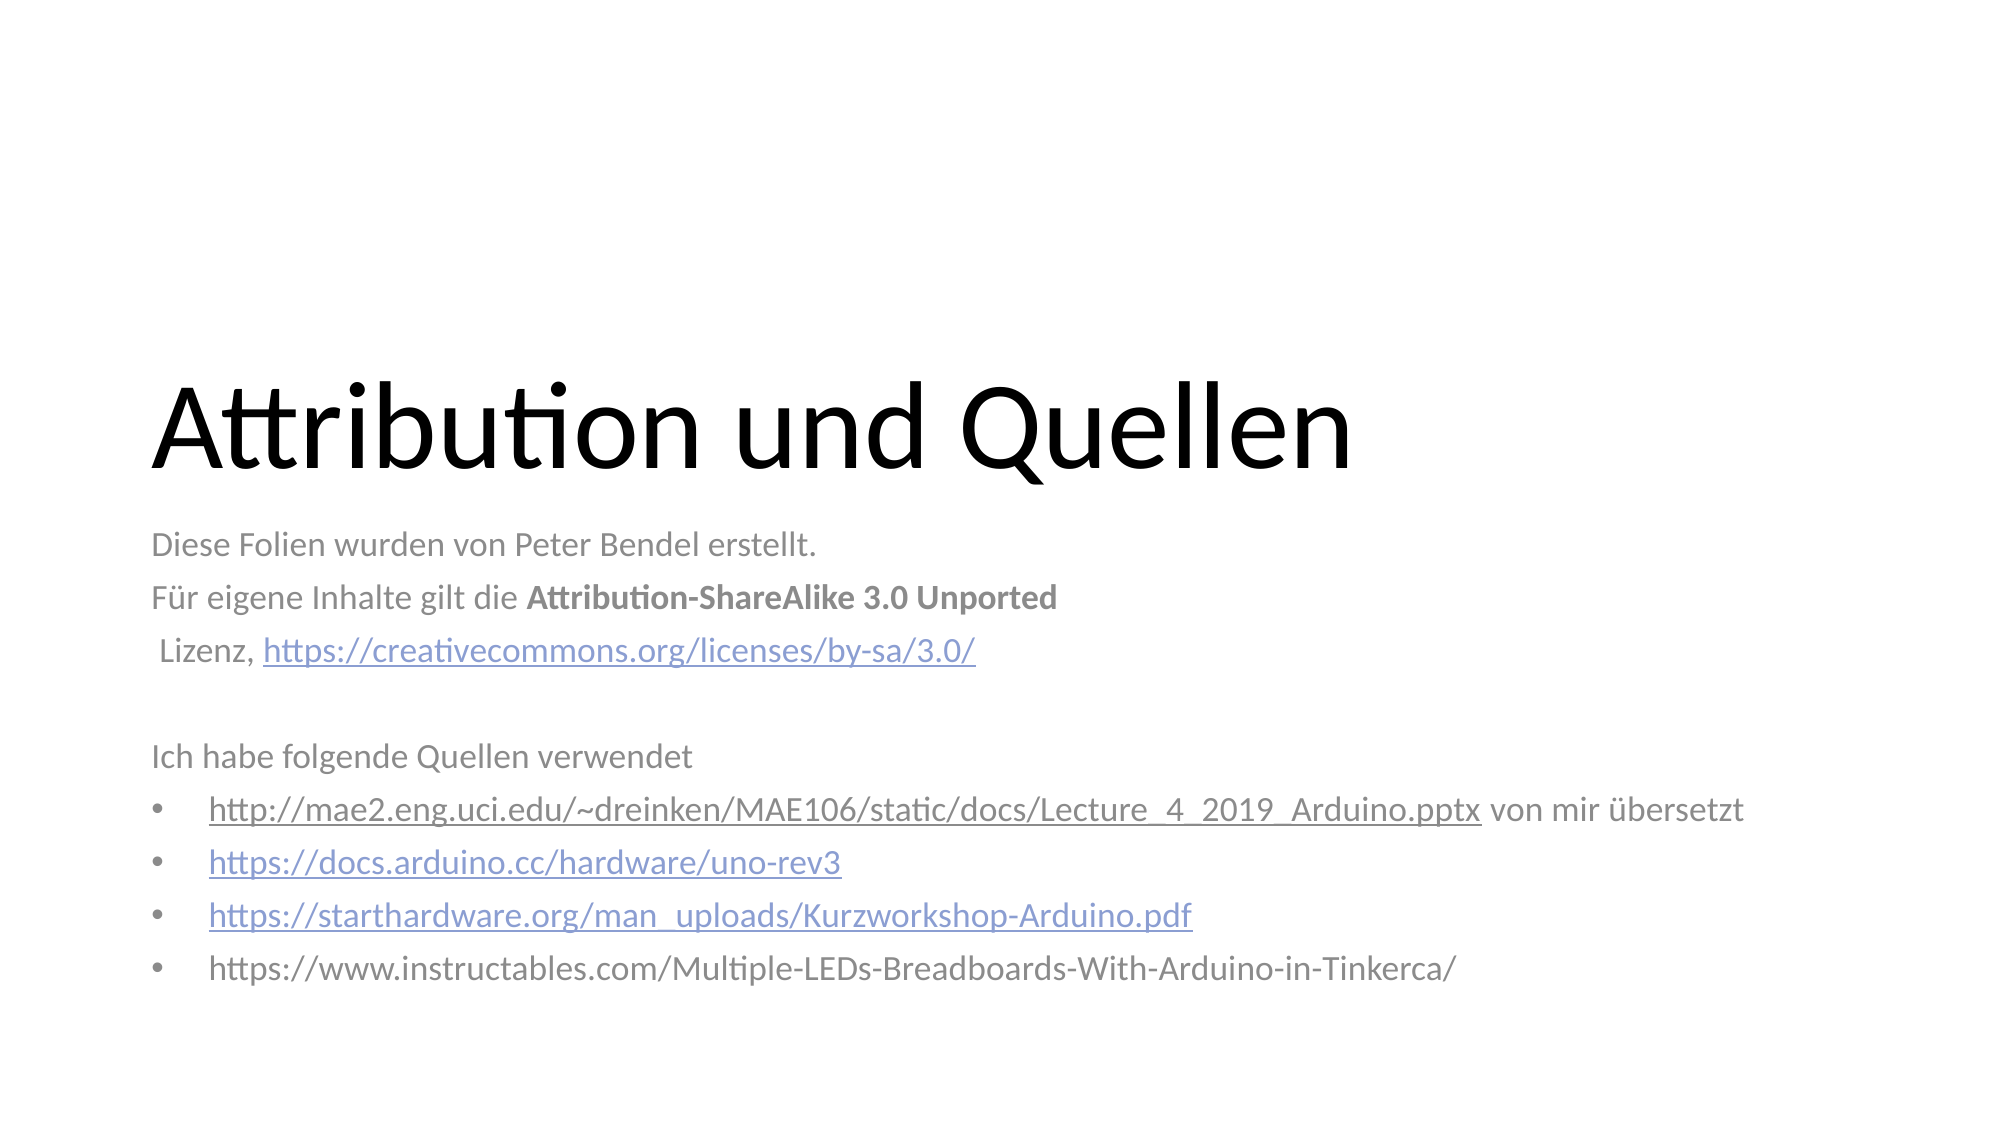

# Attribution und Quellen
Diese Folien wurden von Peter Bendel erstellt.
Für eigene Inhalte gilt die Attribution-ShareAlike 3.0 Unported
 Lizenz, https://creativecommons.org/licenses/by-sa/3.0/

Ich habe folgende Quellen verwendet
http://mae2.eng.uci.edu/~dreinken/MAE106/static/docs/Lecture_4_2019_Arduino.pptx von mir übersetzt
https://docs.arduino.cc/hardware/uno-rev3
https://starthardware.org/man_uploads/Kurzworkshop-Arduino.pdf
https://www.instructables.com/Multiple-LEDs-Breadboards-With-Arduino-in-Tinkerca/